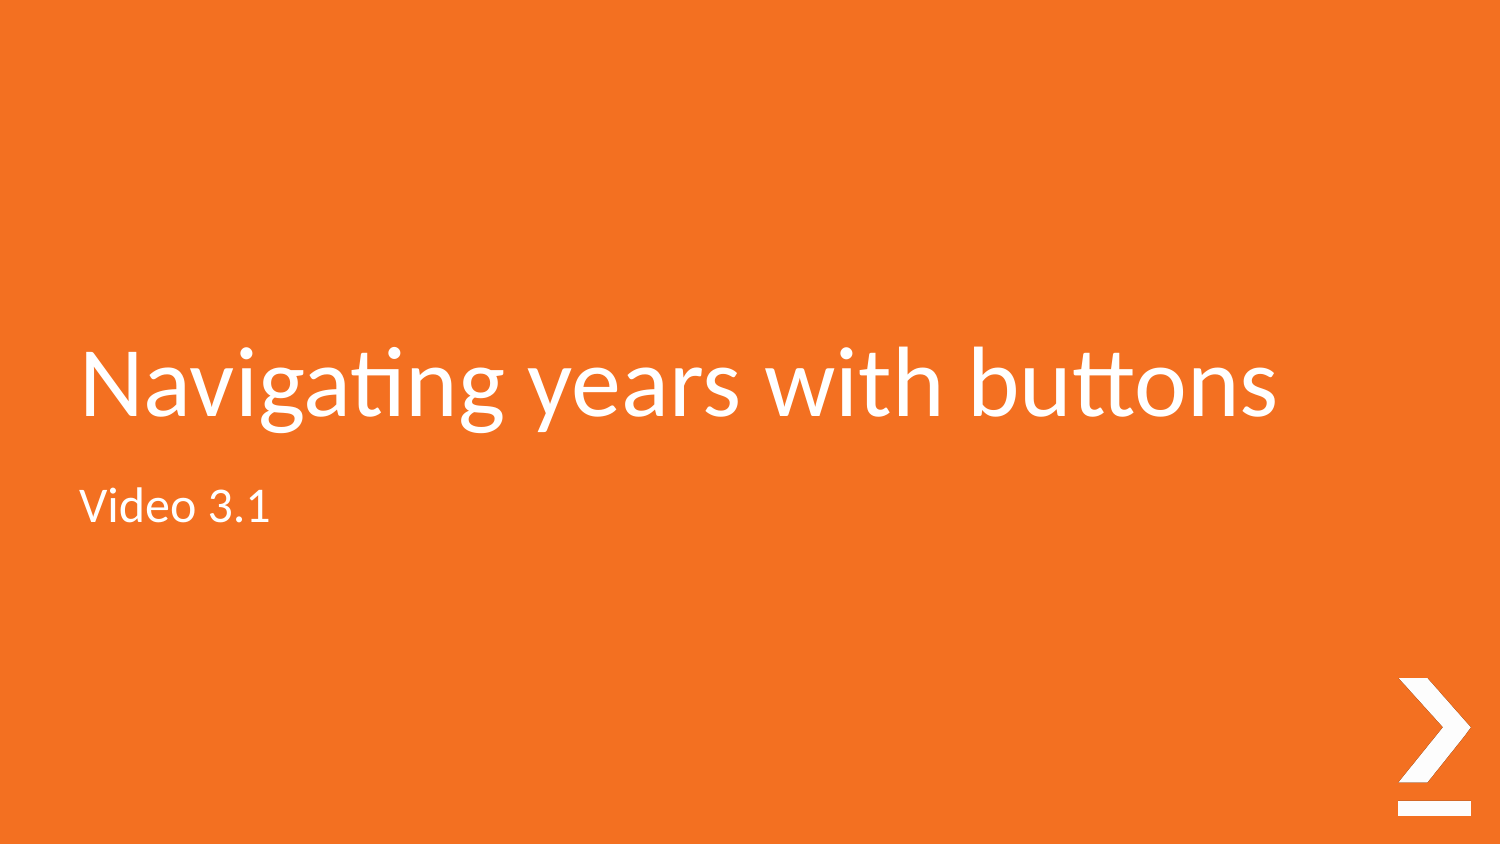

# Navigating years with buttons
Video 3.1